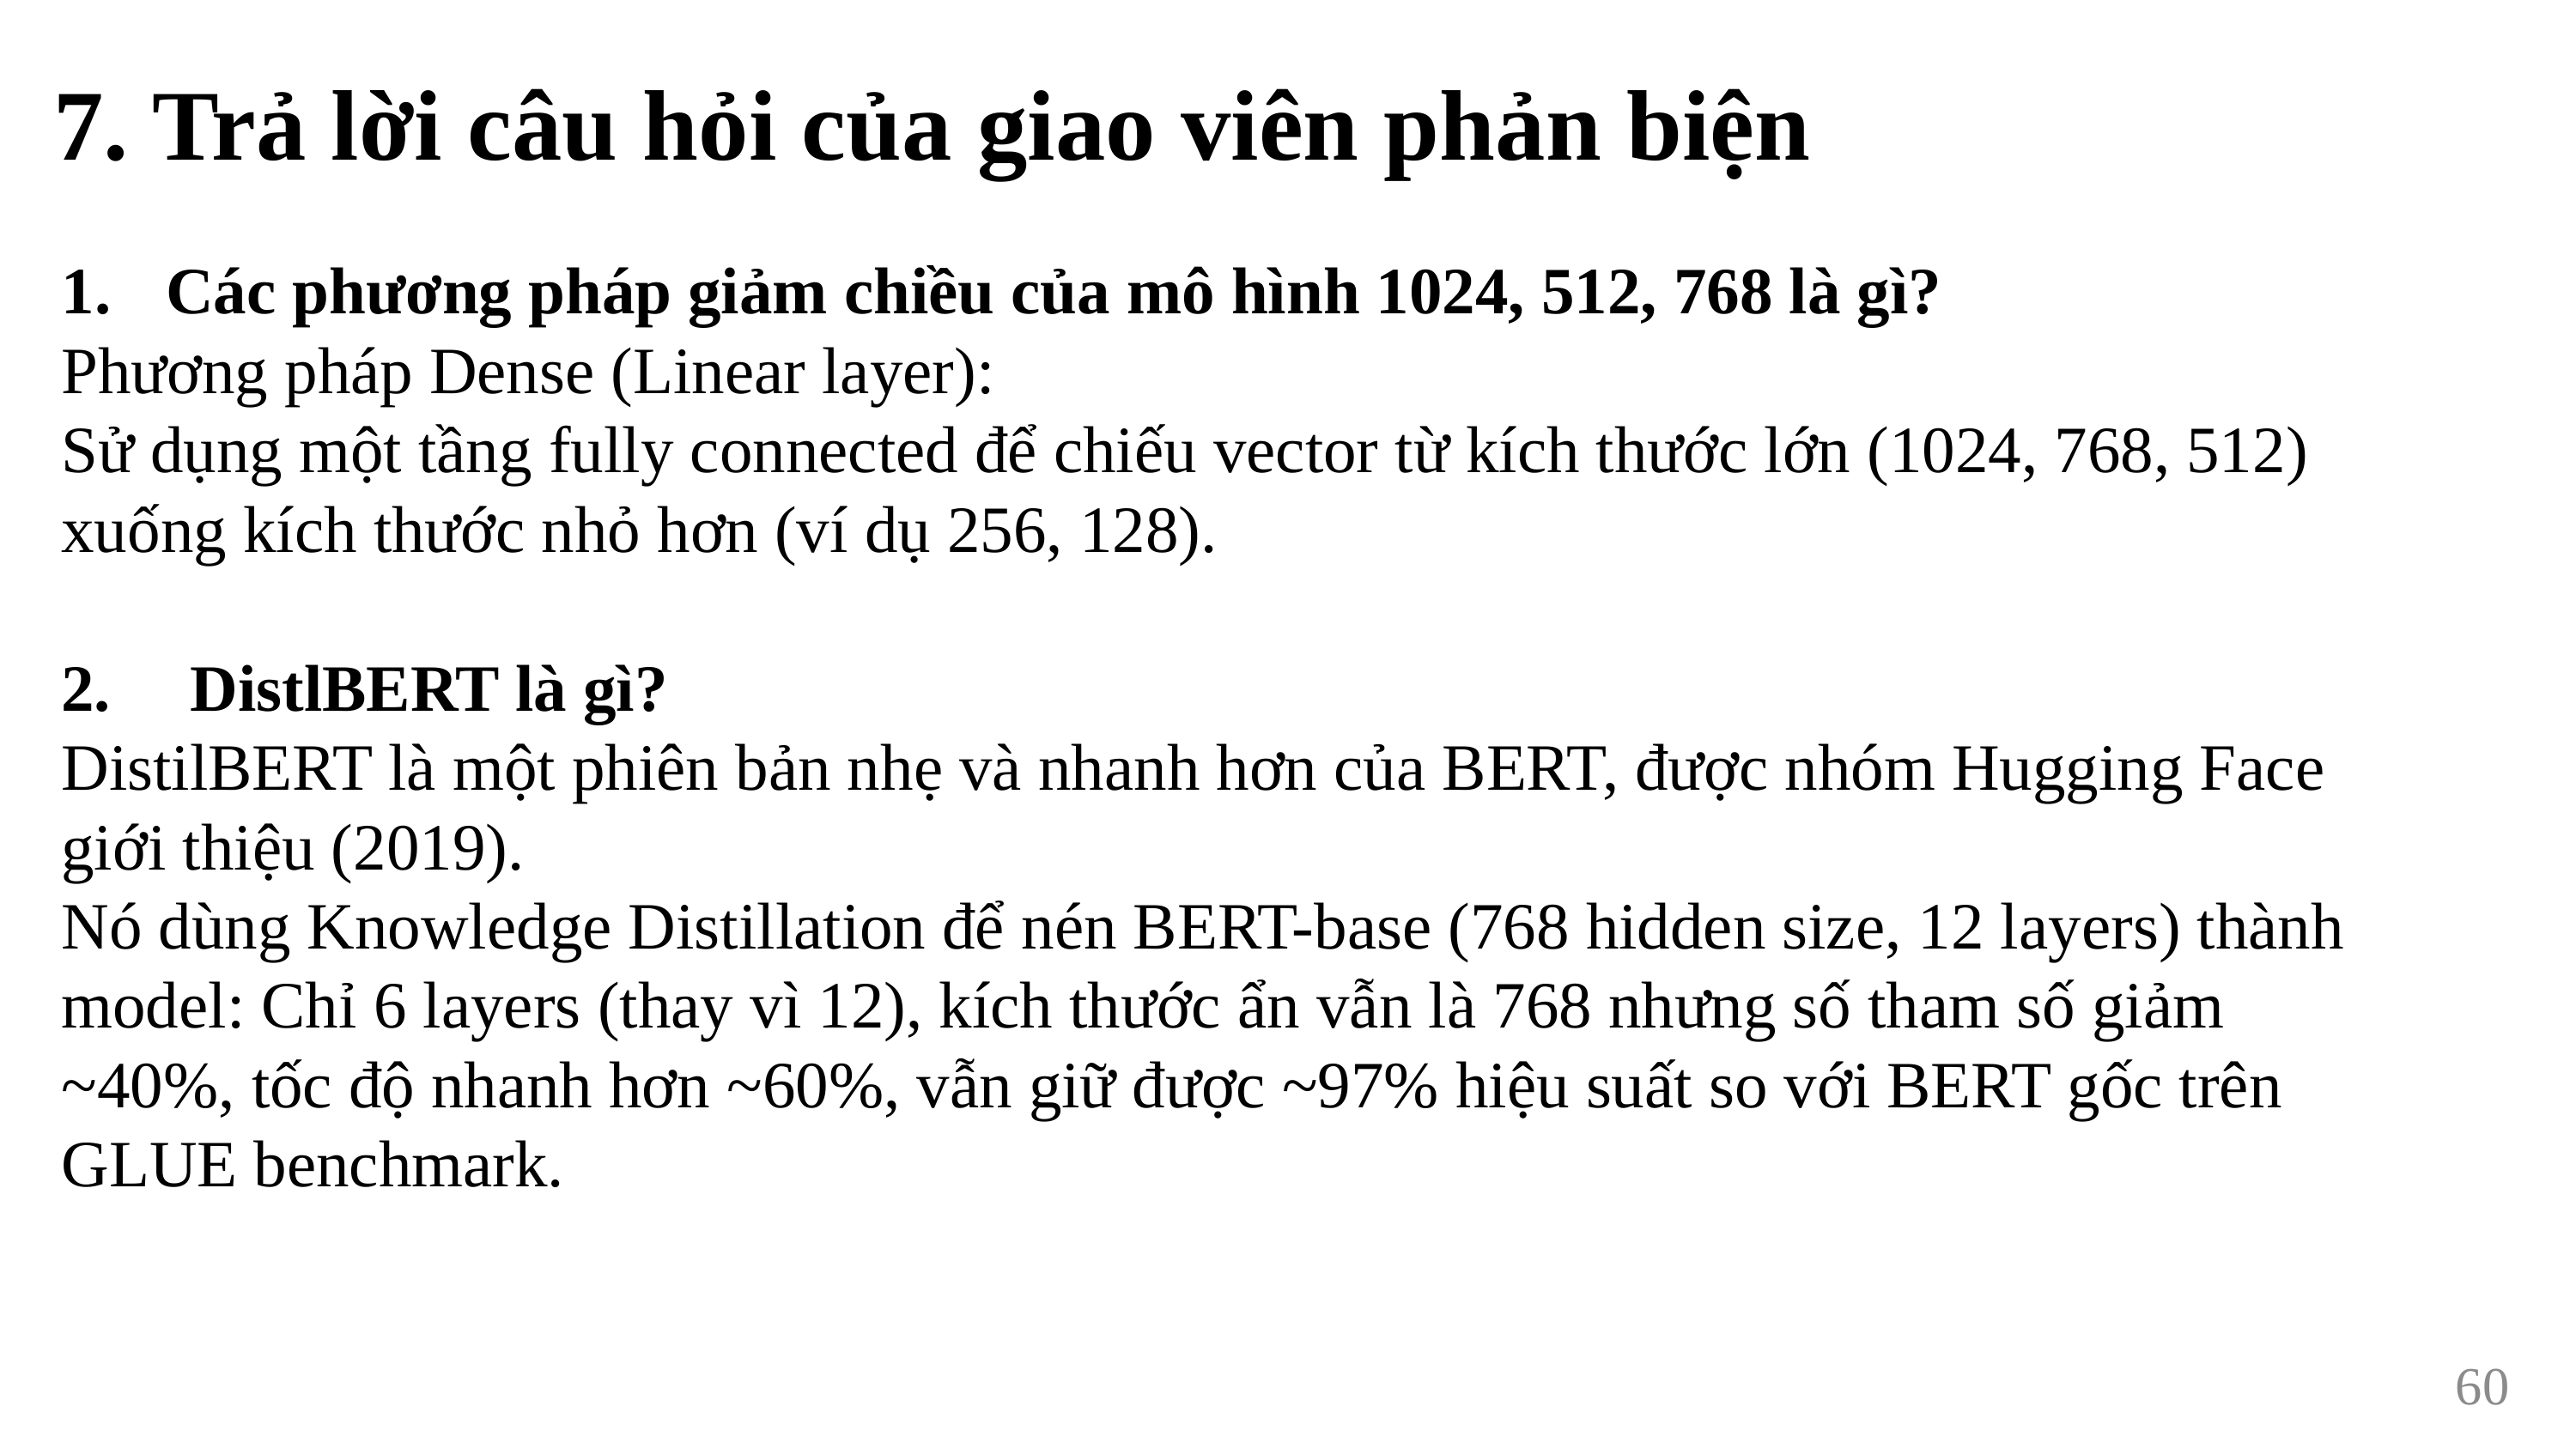

7. Trả lời câu hỏi của giao viên phản biện
Các phương pháp giảm chiều của mô hình 1024, 512, 768 là gì?
Phương pháp Dense (Linear layer):
Sử dụng một tầng fully connected để chiếu vector từ kích thước lớn (1024, 768, 512) xuống kích thước nhỏ hơn (ví dụ 256, 128).

2.	DistlBERT là gì?
DistilBERT là một phiên bản nhẹ và nhanh hơn của BERT, được nhóm Hugging Face giới thiệu (2019).
Nó dùng Knowledge Distillation để nén BERT-base (768 hidden size, 12 layers) thành model: Chỉ 6 layers (thay vì 12), kích thước ẩn vẫn là 768 nhưng số tham số giảm ~40%, tốc độ nhanh hơn ~60%, vẫn giữ được ~97% hiệu suất so với BERT gốc trên GLUE benchmark.

60